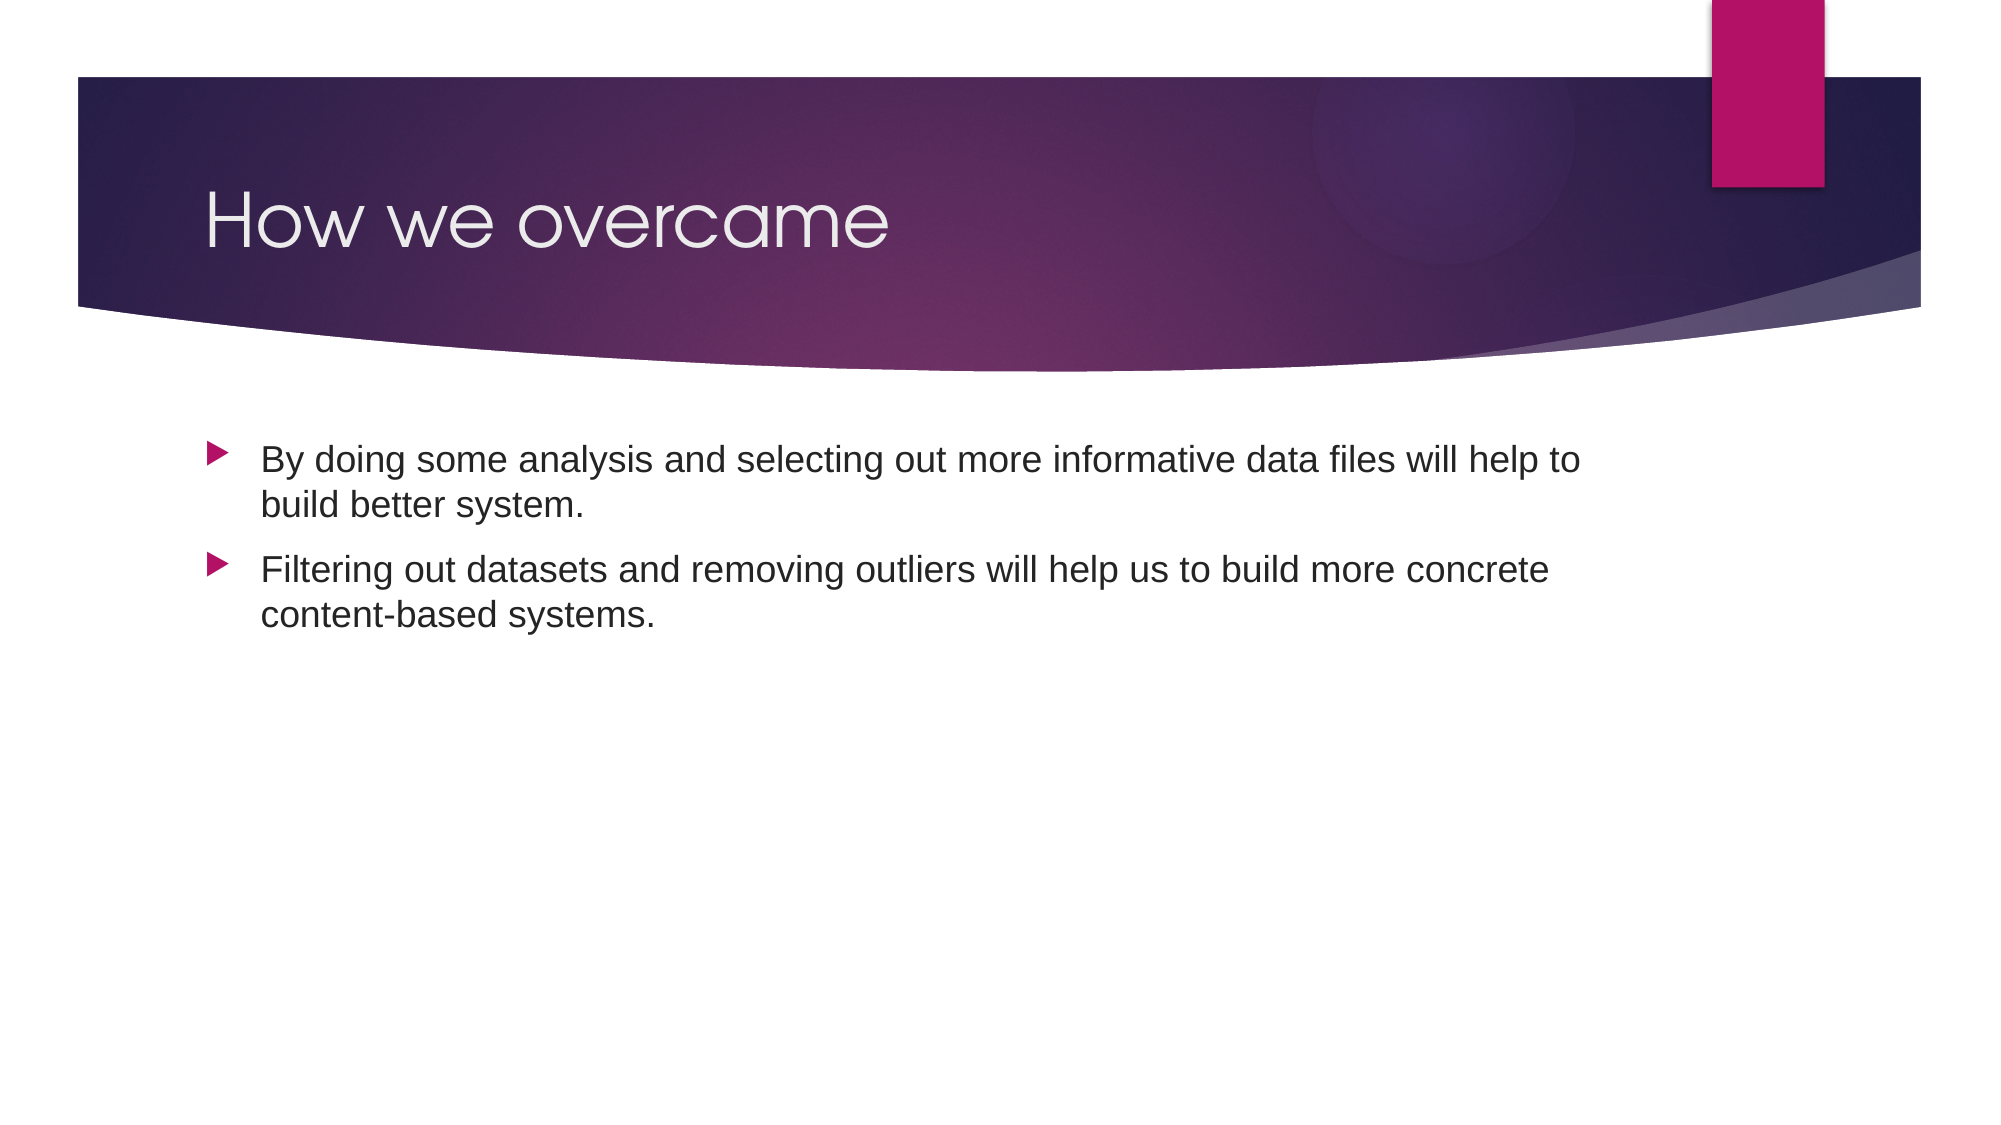

# How we overcame
By doing some analysis and selecting out more informative data files will help to build better system.
Filtering out datasets and removing outliers will help us to build more concrete content-based systems.